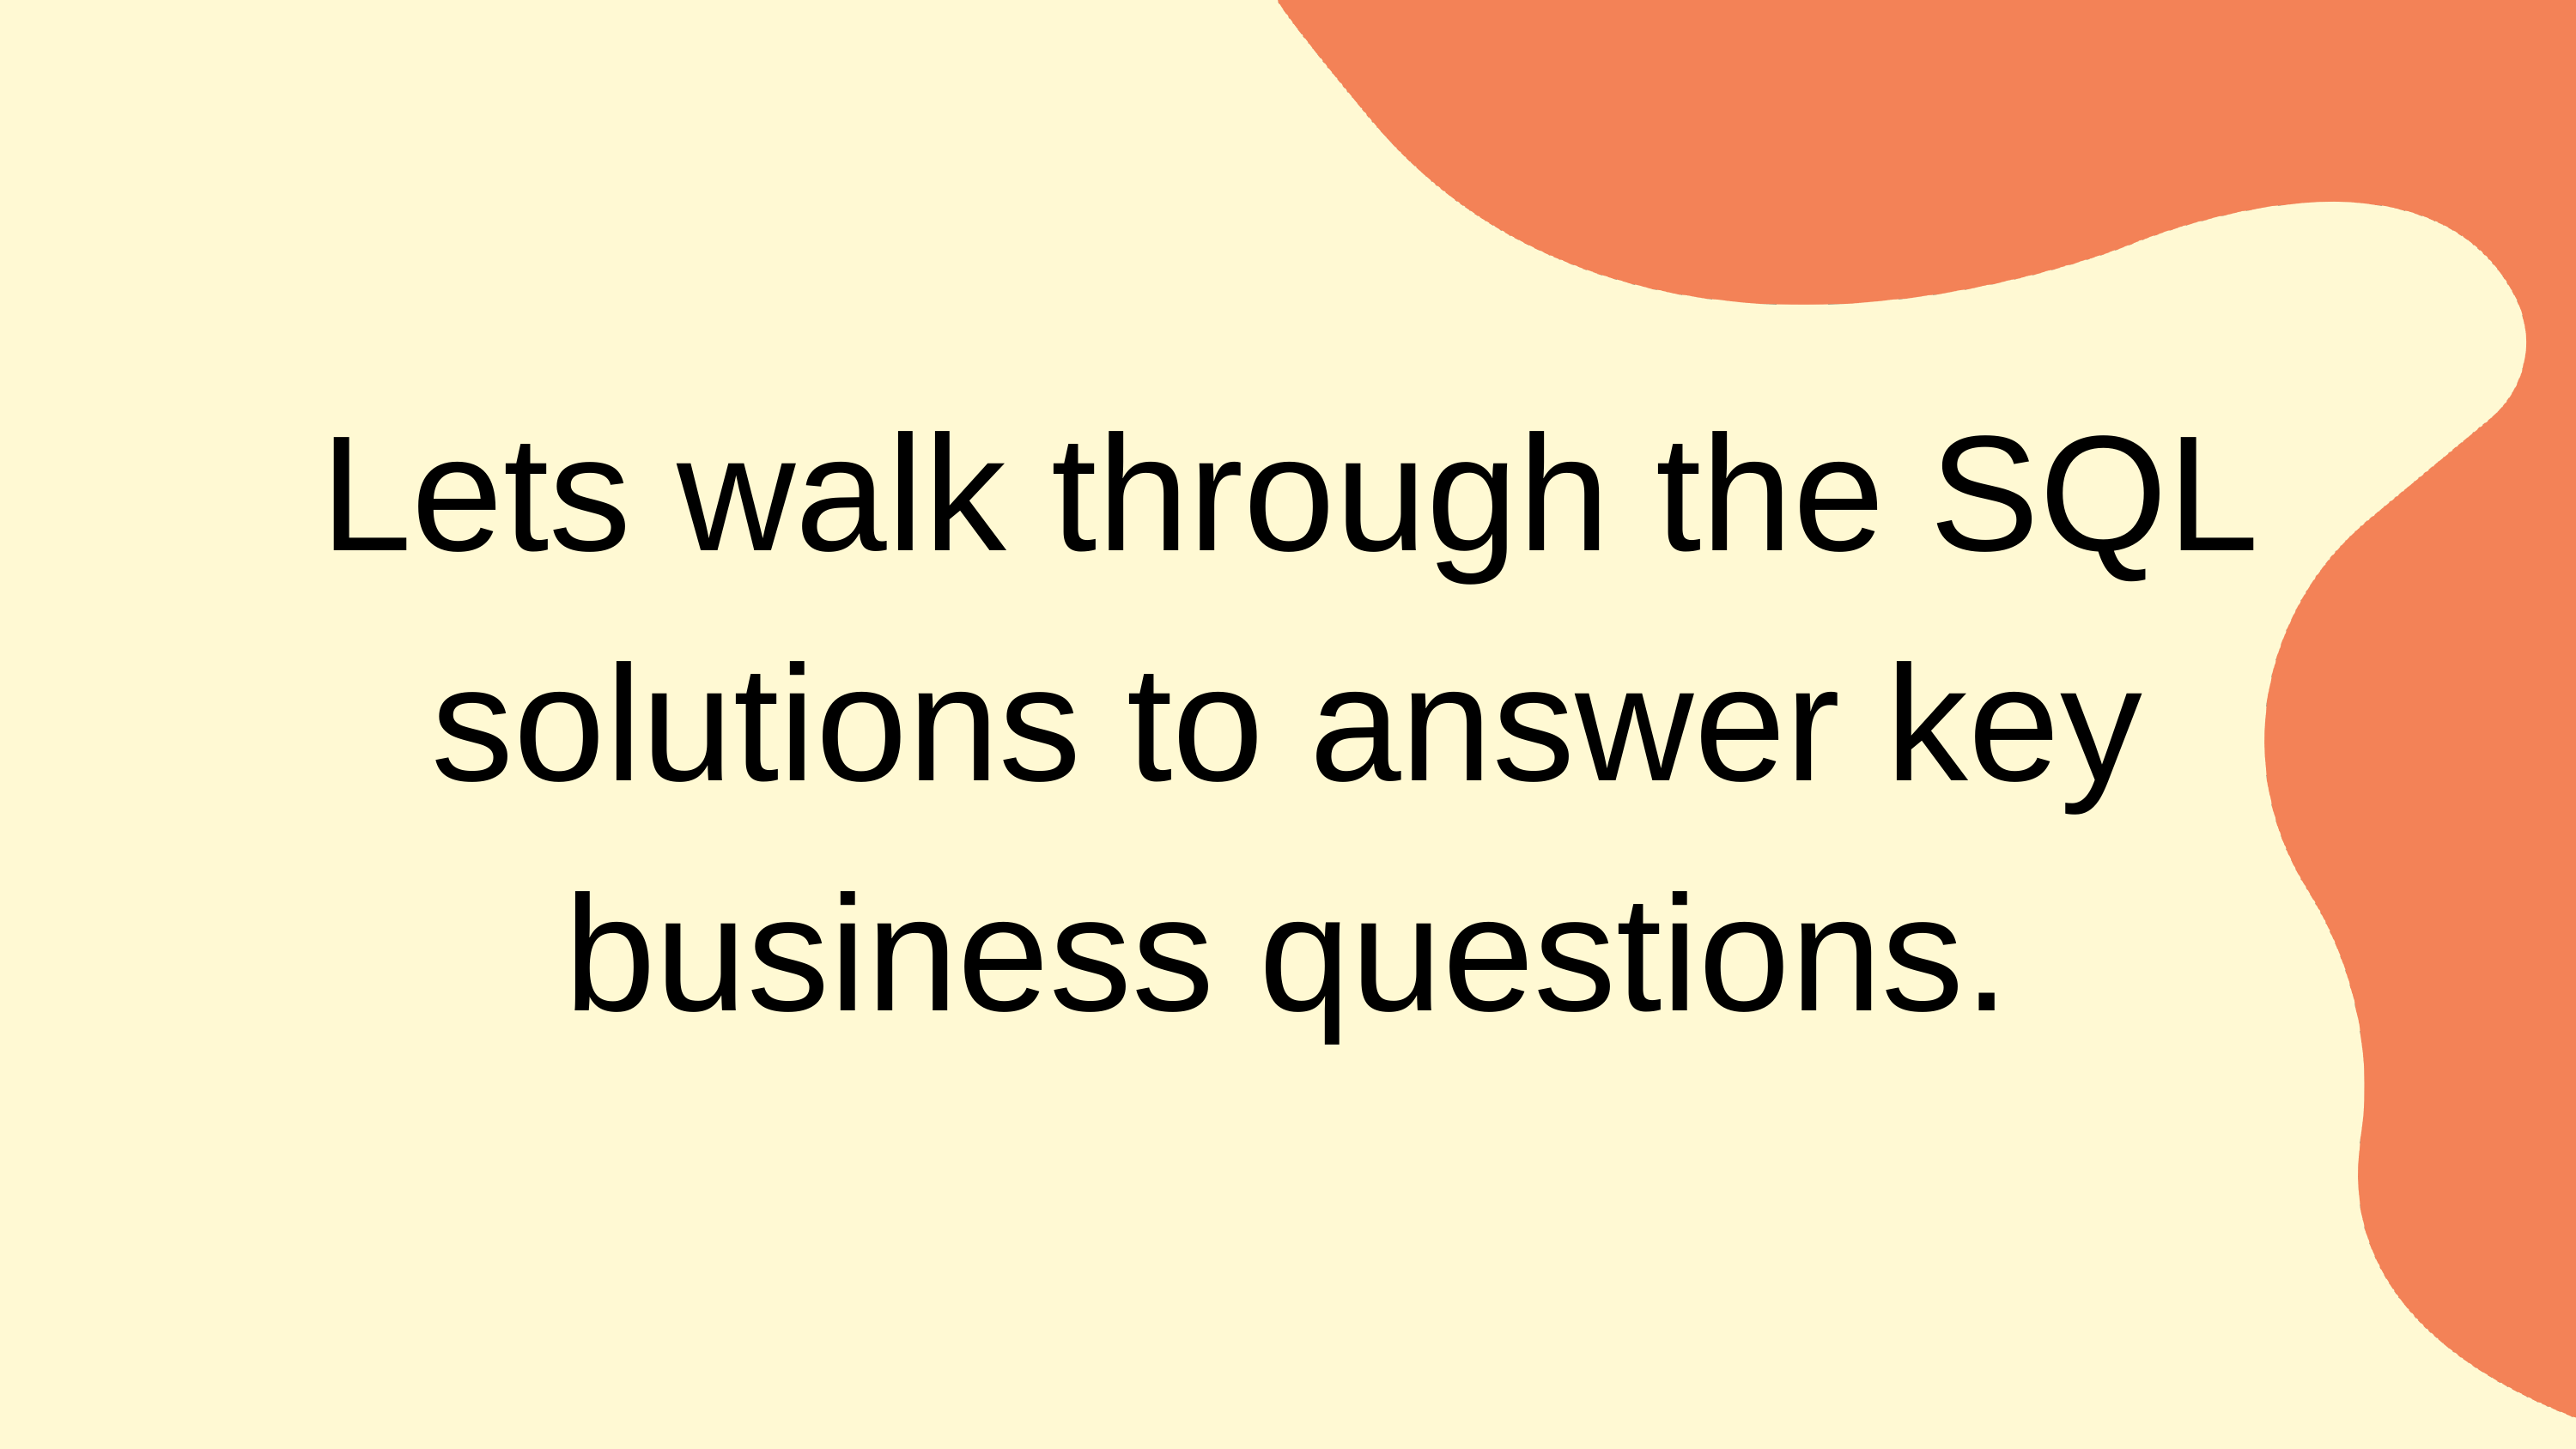

Lets walk through the SQL solutions to answer key business questions.